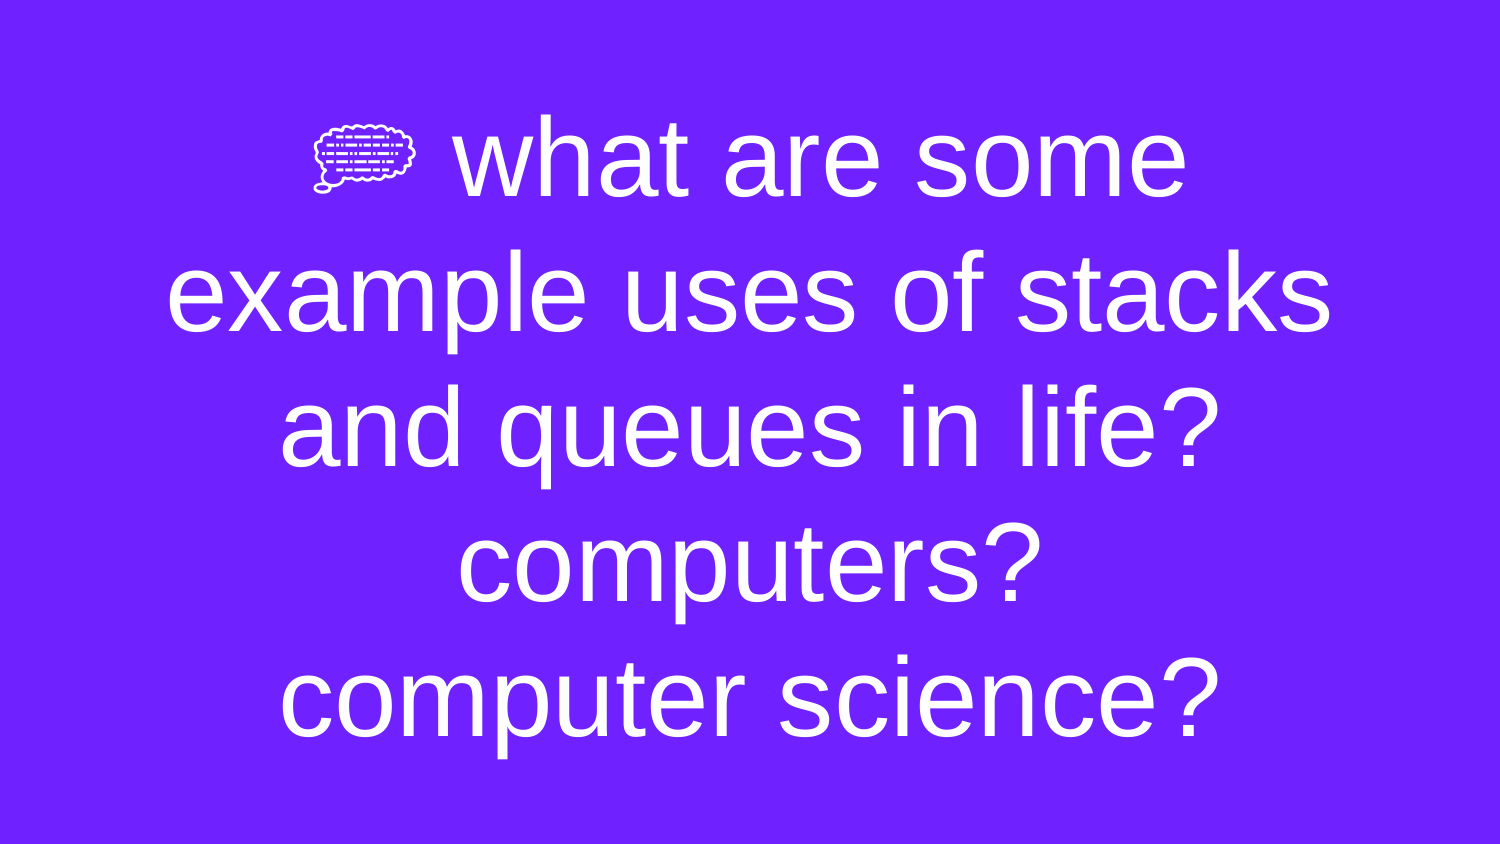

# 💭 what are some example uses of stacks and queues in life? computers? computer science?